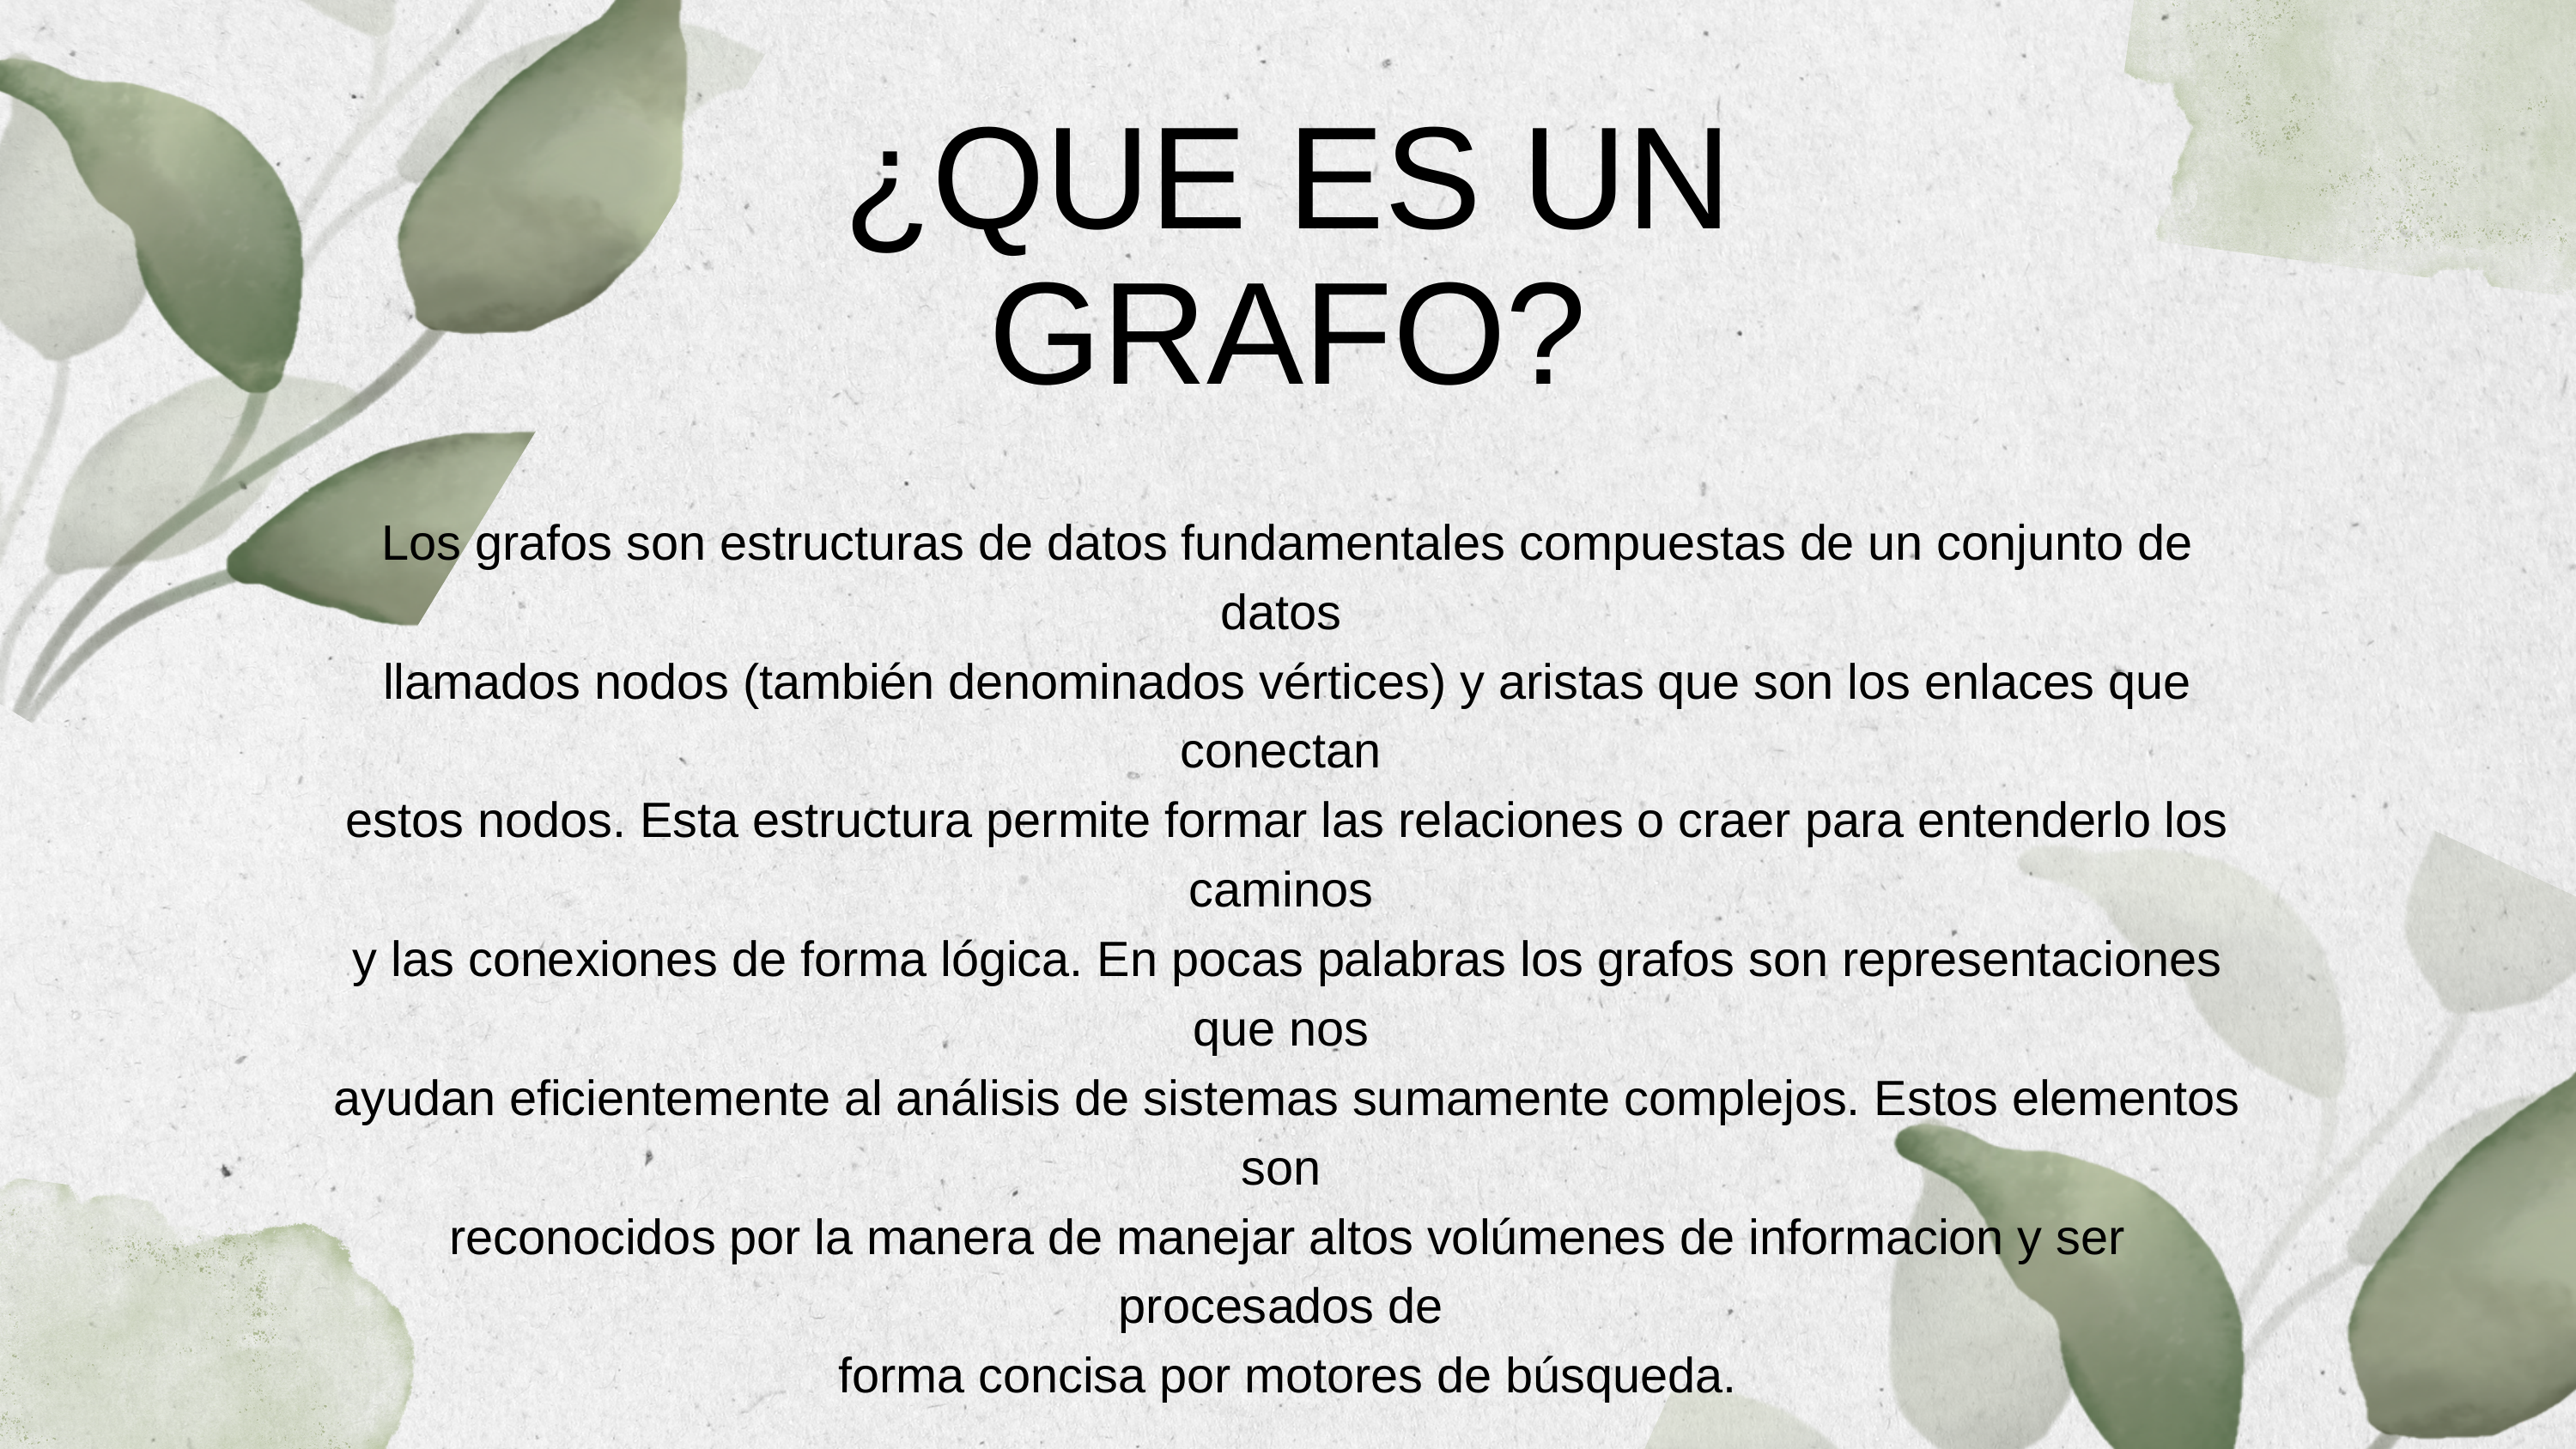

¿QUE ES UN GRAFO?
Los grafos son estructuras de datos fundamentales compuestas de un conjunto de datos
llamados nodos (también denominados vértices) y aristas que son los enlaces que conectan
estos nodos. Esta estructura permite formar las relaciones o craer para entenderlo los caminos
y las conexiones de forma lógica. En pocas palabras los grafos son representaciones que nos
ayudan eficientemente al análisis de sistemas sumamente complejos. Estos elementos son
reconocidos por la manera de manejar altos volúmenes de informacion y ser procesados de
forma concisa por motores de búsqueda.